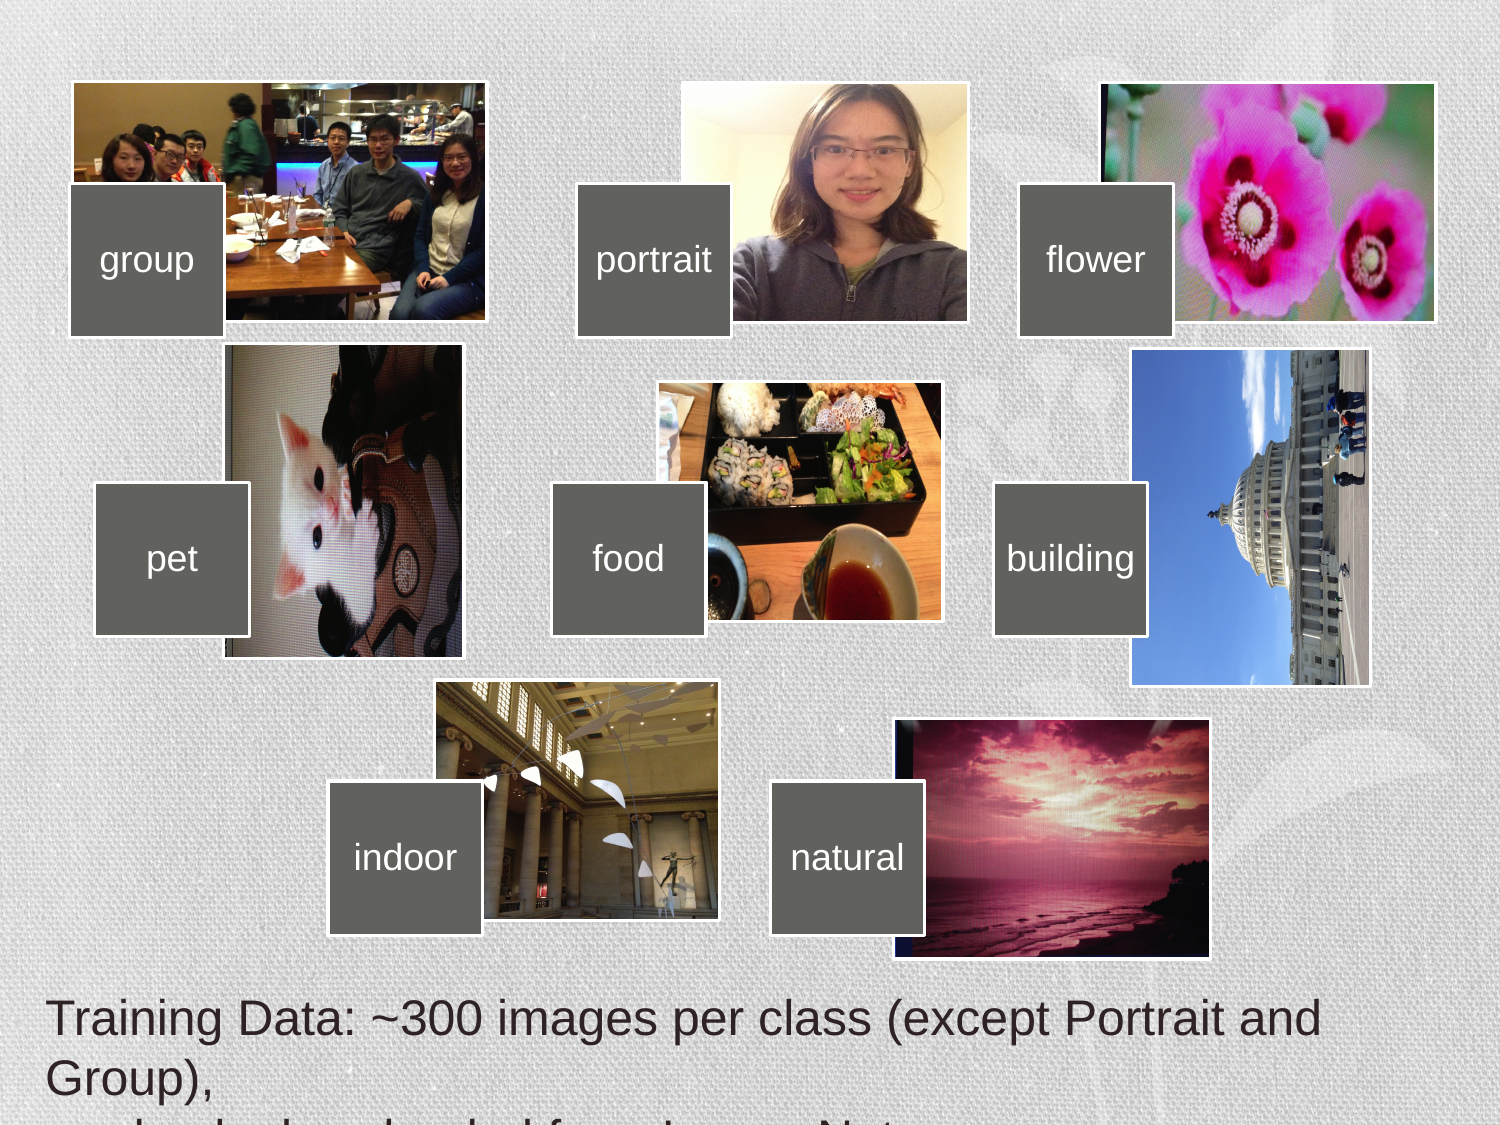

group
portrait
flower
pet
food
building
indoor
natural
Training Data: ~300 images per class (except Portrait and Group),
randomly downloaded from Image-Net